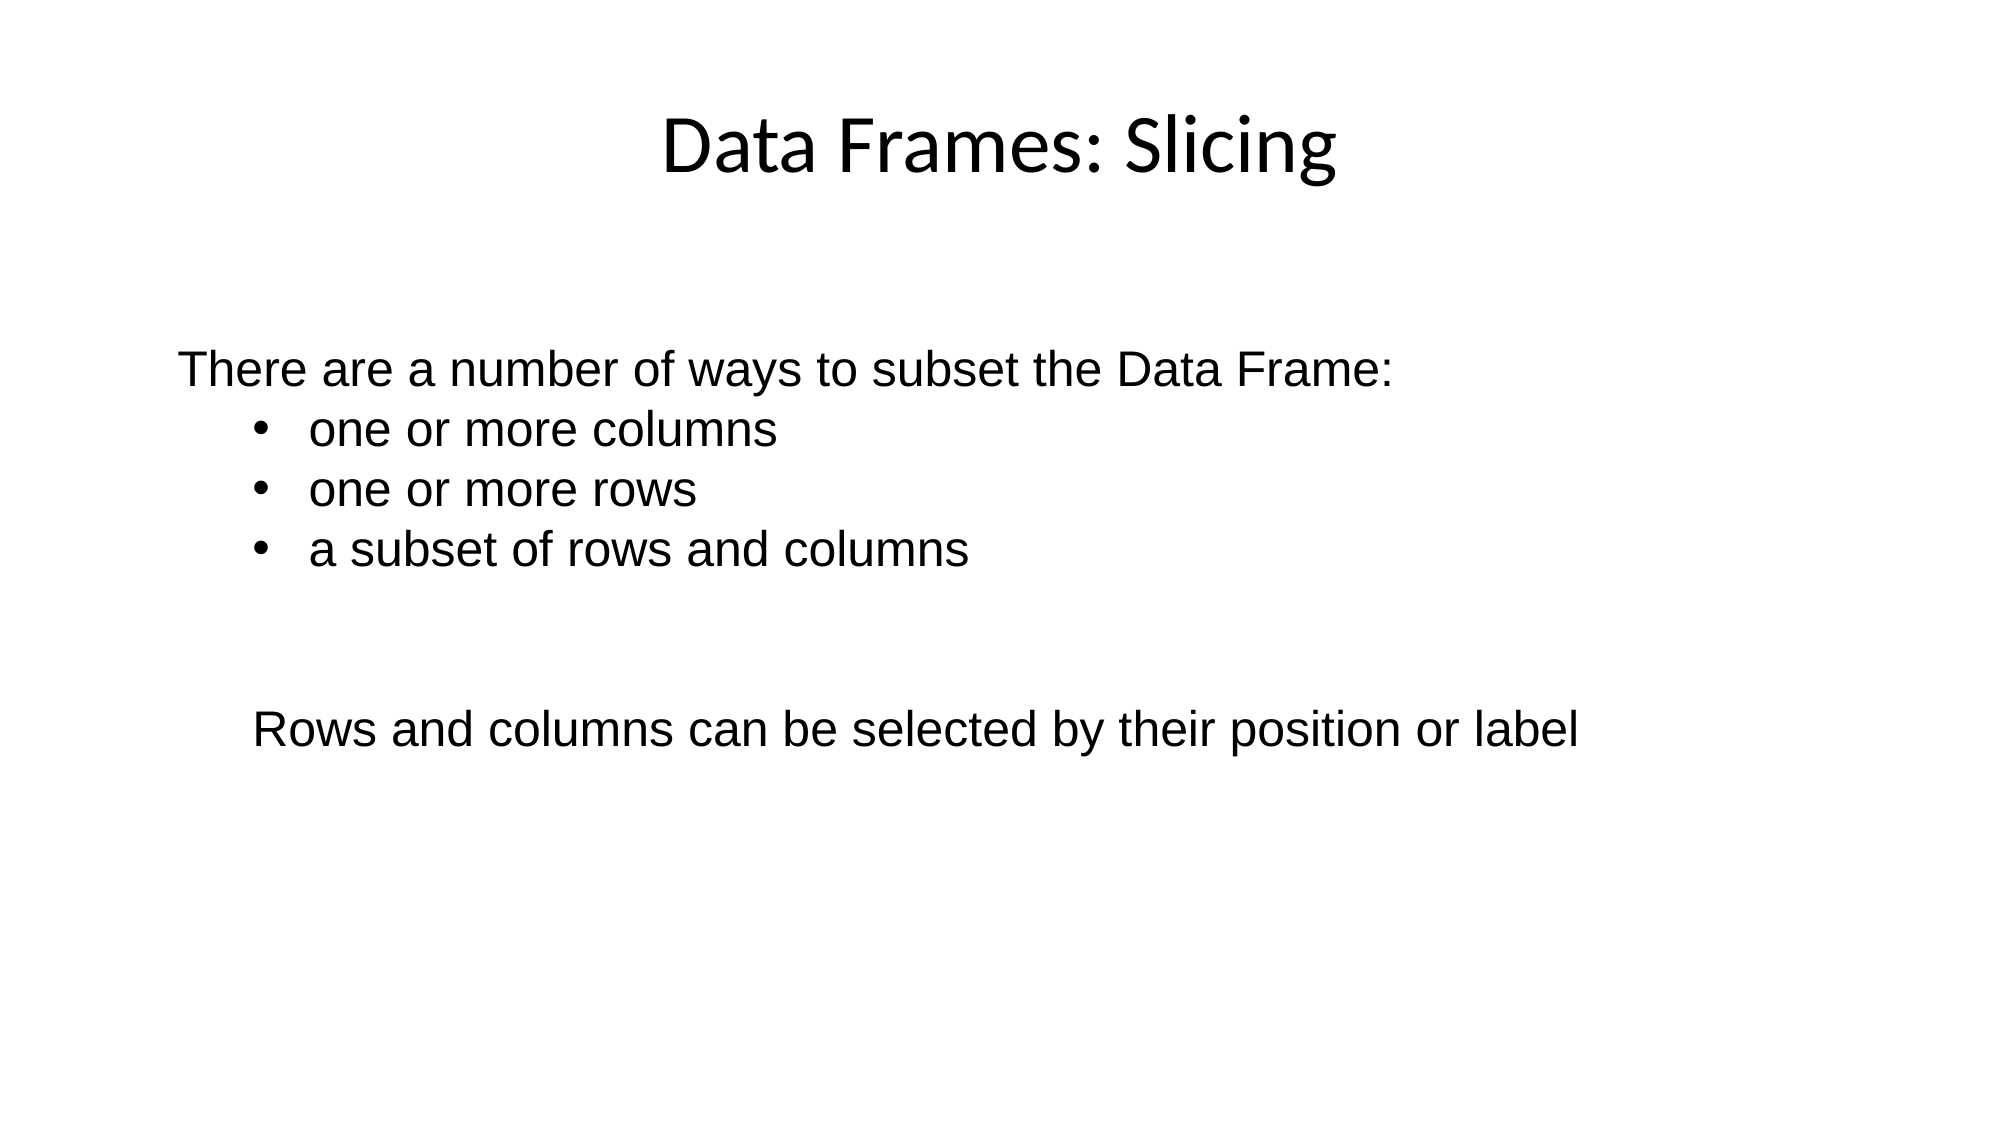

# Data Frames: Slicing
There are a number of ways to subset the Data Frame:
one or more columns
one or more rows
a subset of rows and columns

Rows and columns can be selected by their position or label

116